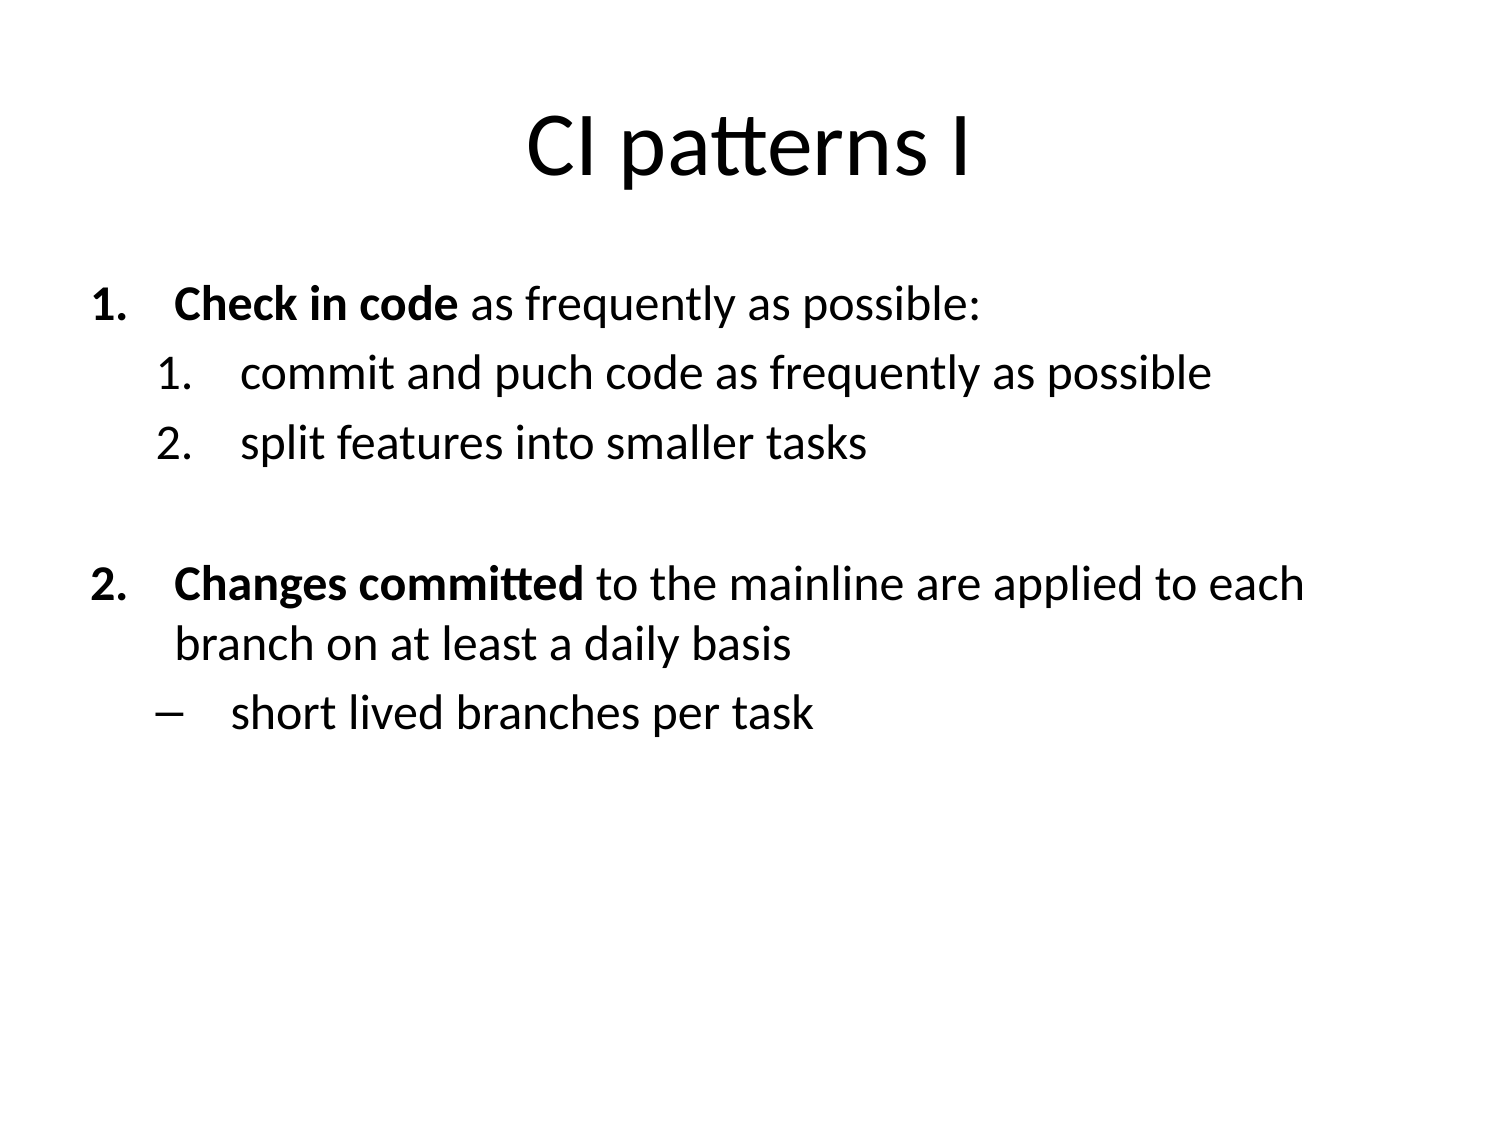

# CI patterns I
Check in code as frequently as possible:
commit and puch code as frequently as possible
split features into smaller tasks

Changes committed to the mainline are applied to each branch on at least a daily basis
short lived branches per task